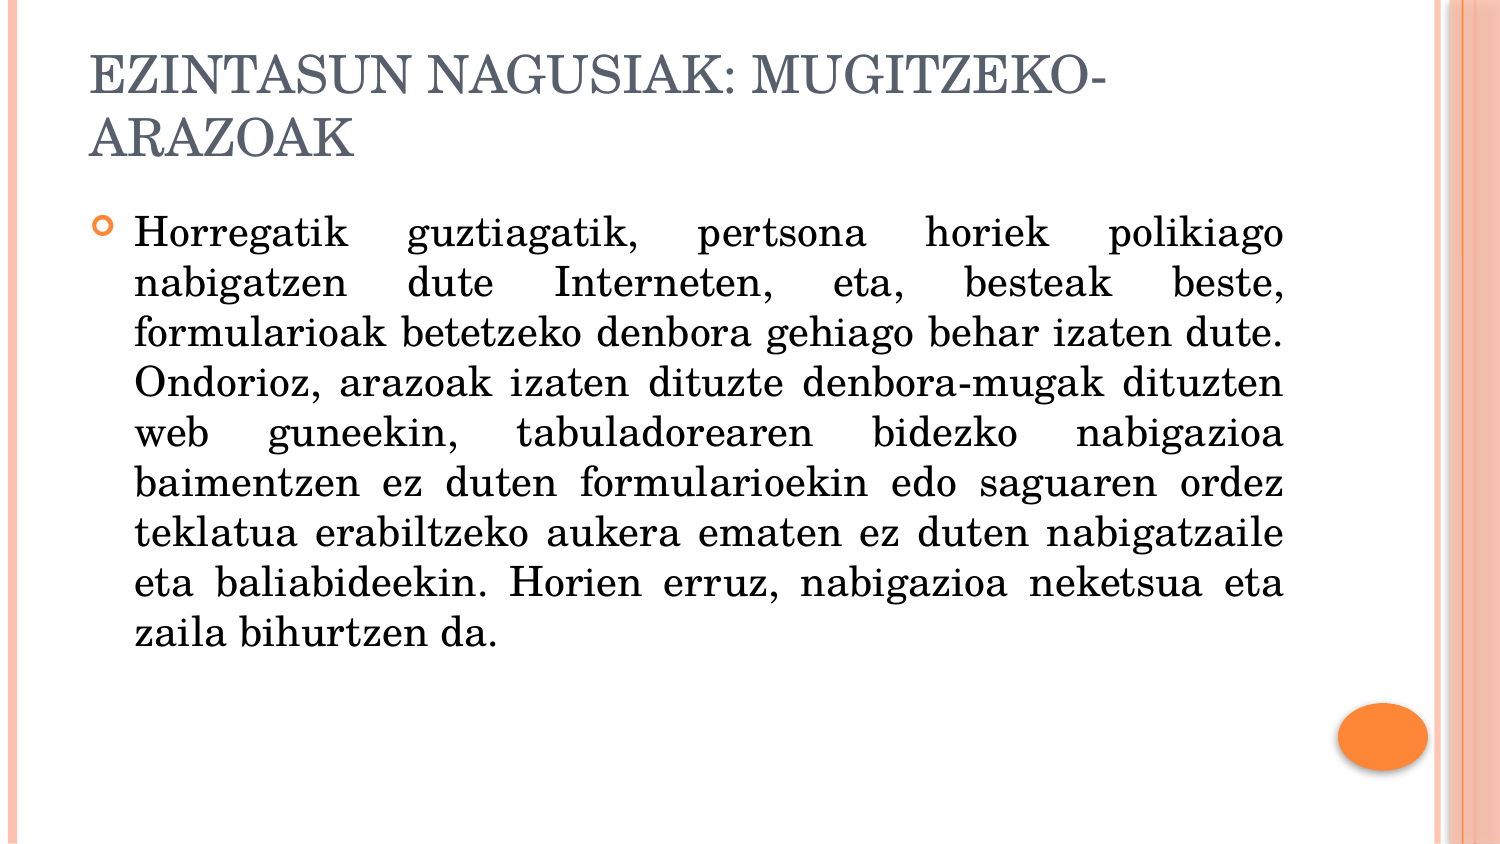

# Ezintasun nagusiak: Mugitzeko-arazoak
Horregatik guztiagatik, pertsona horiek polikiago nabigatzen dute Interneten, eta, besteak beste, formularioak betetzeko denbora gehiago behar izaten dute. Ondorioz, arazoak izaten dituzte denbora-mugak dituzten web guneekin, tabuladorearen bidezko nabigazioa baimentzen ez duten formularioekin edo saguaren ordez teklatua erabiltzeko aukera ematen ez duten nabigatzaile eta baliabideekin. Horien erruz, nabigazioa neketsua eta zaila bihurtzen da.